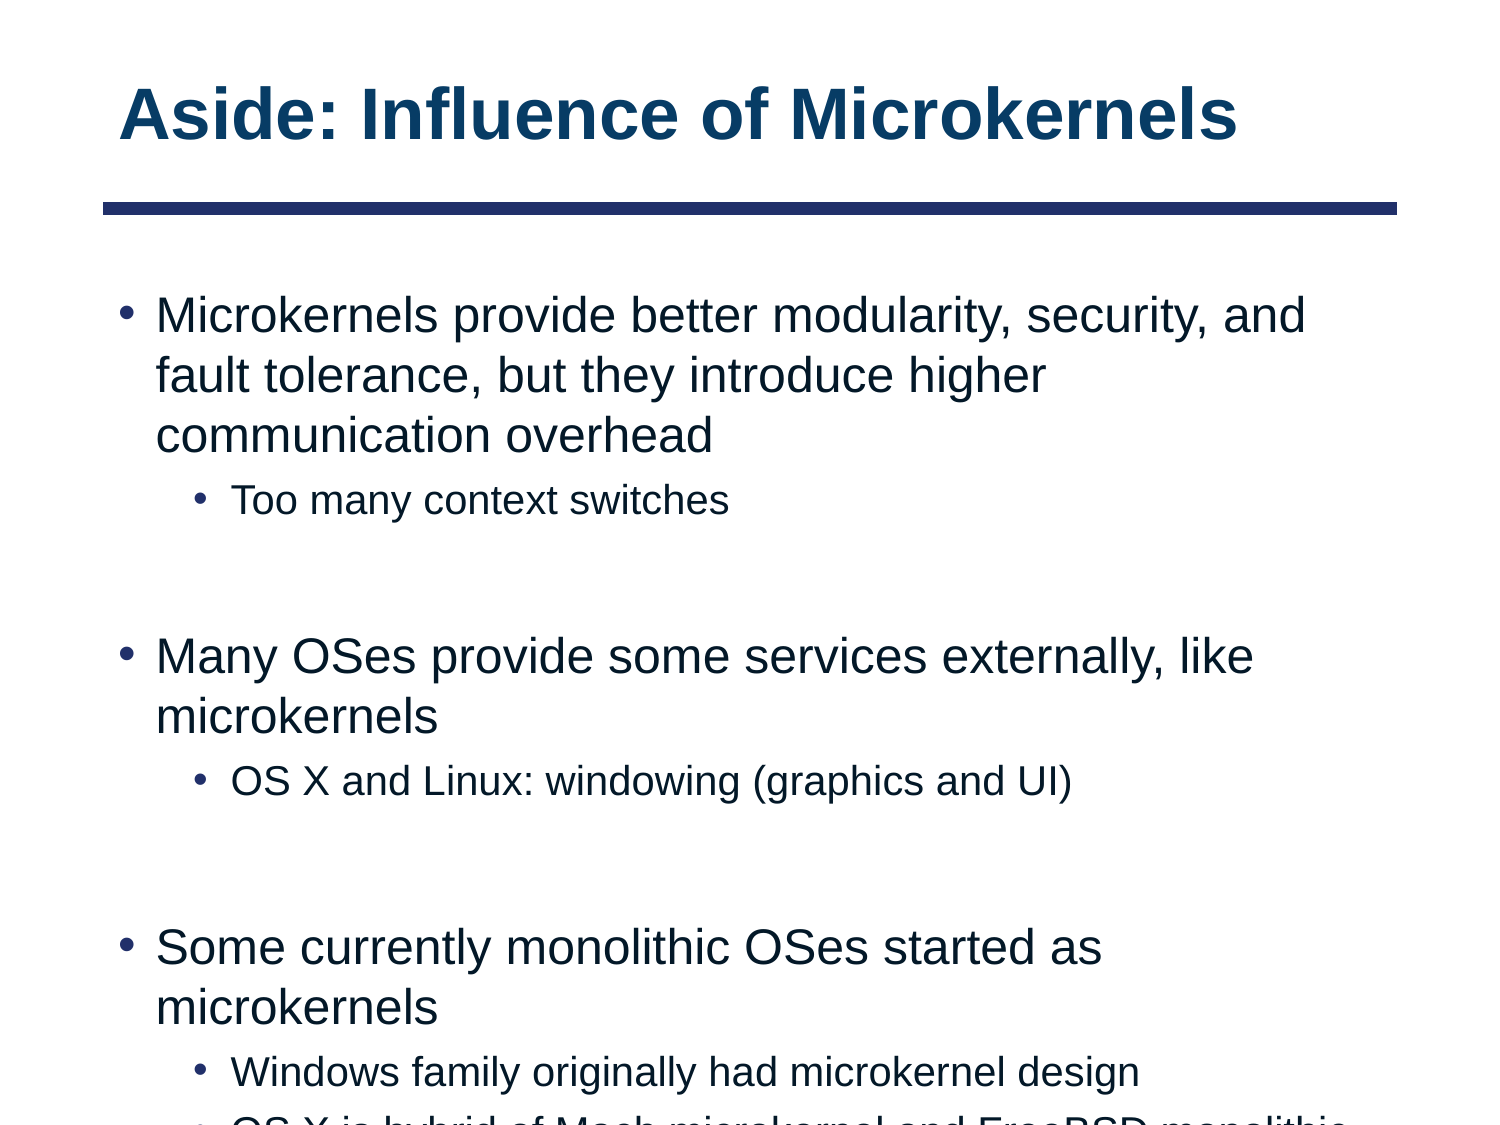

# Aside: Influence of Microkernels
Microkernels provide better modularity, security, and fault tolerance, but they introduce higher communication overhead
Too many context switches

Many OSes provide some services externally, like microkernels
OS X and Linux: windowing (graphics and UI)

Some currently monolithic OSes started as microkernels
Windows family originally had microkernel design
OS X is hybrid of Mach microkernel and FreeBSD monolithic kernel